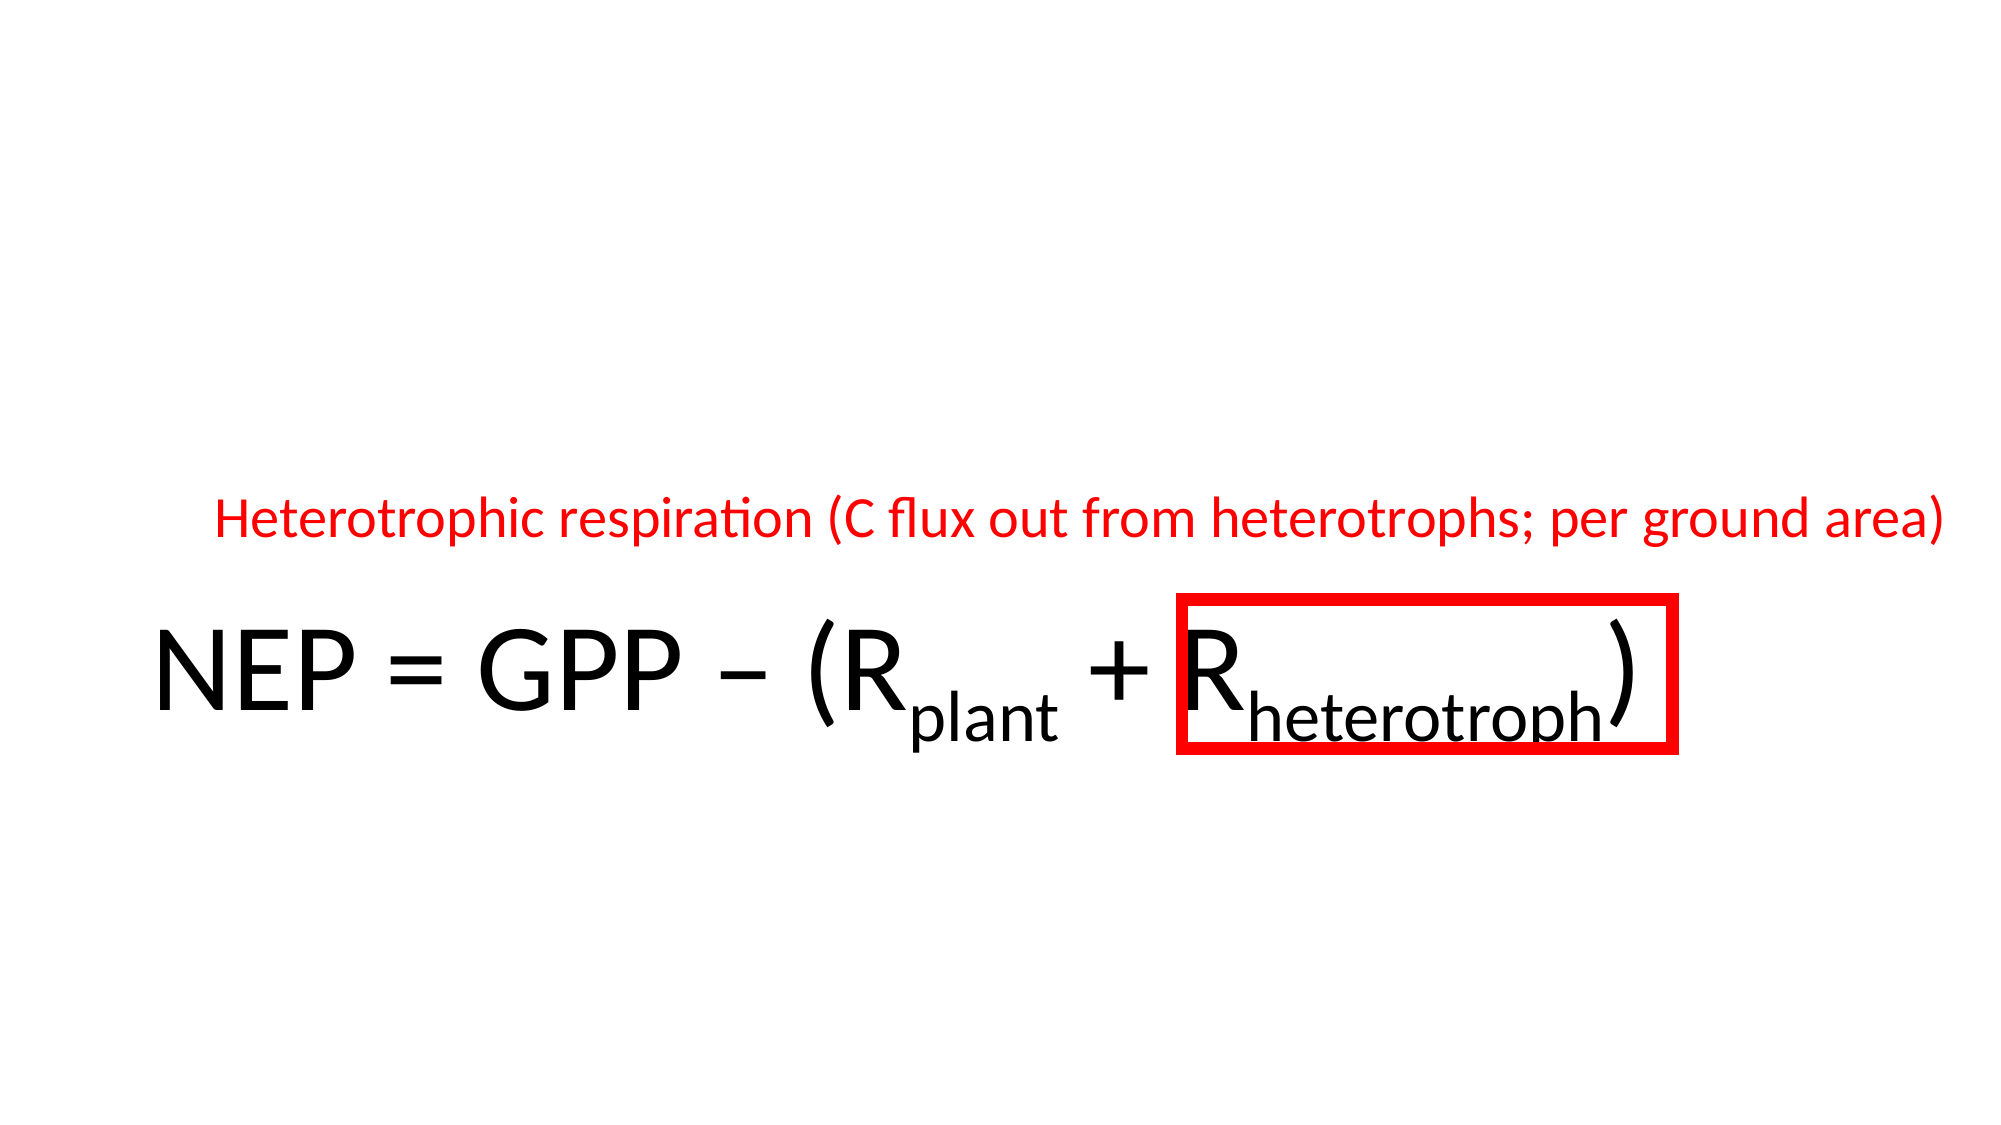

# NEP = GPP – (Rplant + Rheterotroph)
Heterotrophic respiration (C flux out from heterotrophs; per ground area)